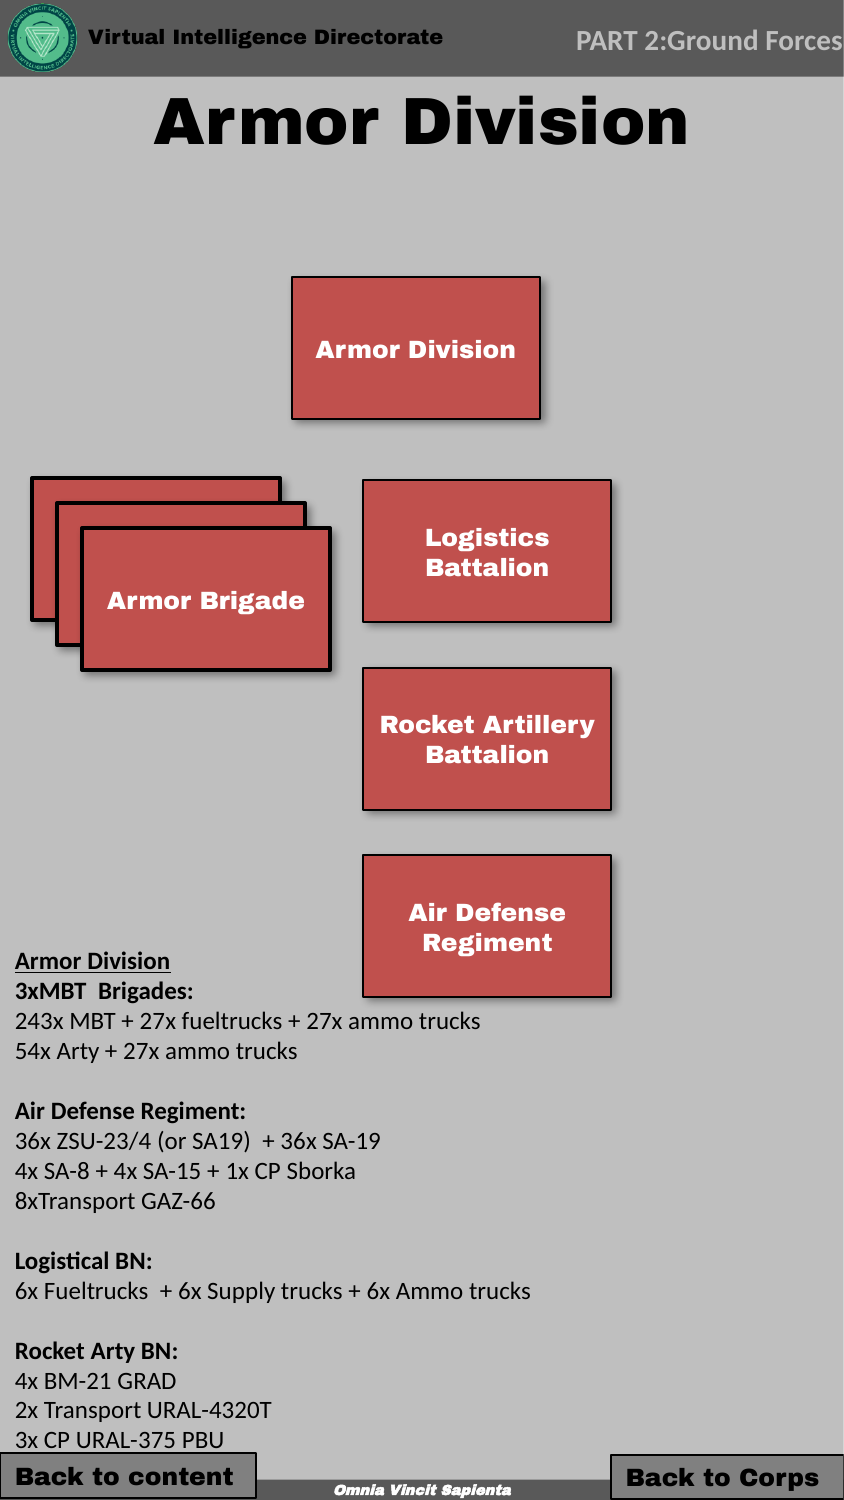

PART 2:Ground Forces
# Armor Division
Armor Division
Armor Brigade
Logistics Battalion
Armor Brigade
Armor Brigade
Rocket Artillery Battalion
Air Defense Regiment
Armor Division
3xMBT  Brigades:
243x MBT + 27x fueltrucks + 27x ammo trucks
54x Arty + 27x ammo trucks

Air Defense Regiment:
36x ZSU-23/4 (or SA19)  + 36x SA-19
4x SA-8 + 4x SA-15 + 1x CP Sborka
8xTransport GAZ-66

Logistical BN:
6x Fueltrucks  + 6x Supply trucks + 6x Ammo trucks

Rocket Arty BN:
4x BM-21 GRAD
2x Transport URAL-4320T
3x CP URAL-375 PBU

Back to content
Back to Corps